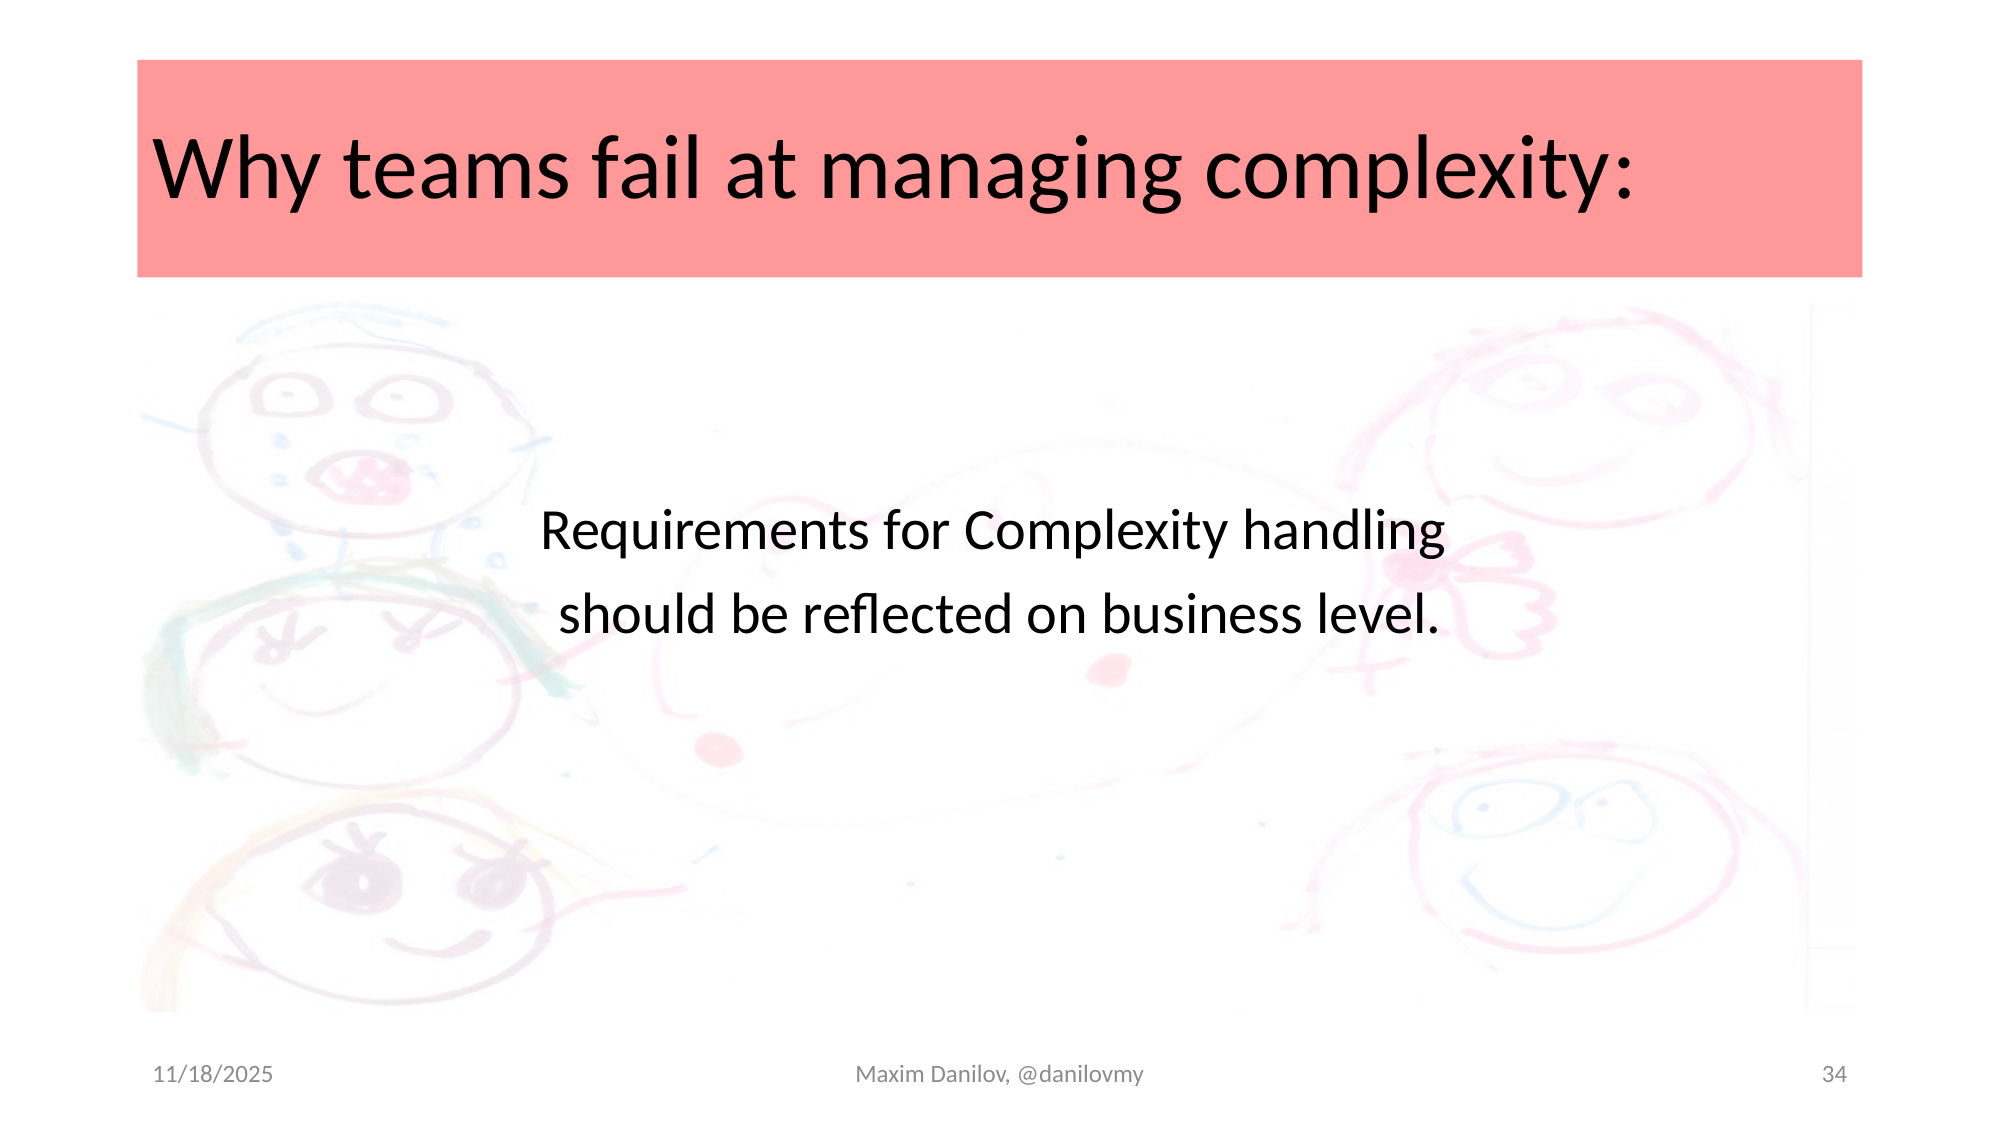

# Why teams fail at managing complexity:
Requirements for Complexity handling
should be reflected on business level.

11/18/2025
Maxim Danilov, @danilovmy
34